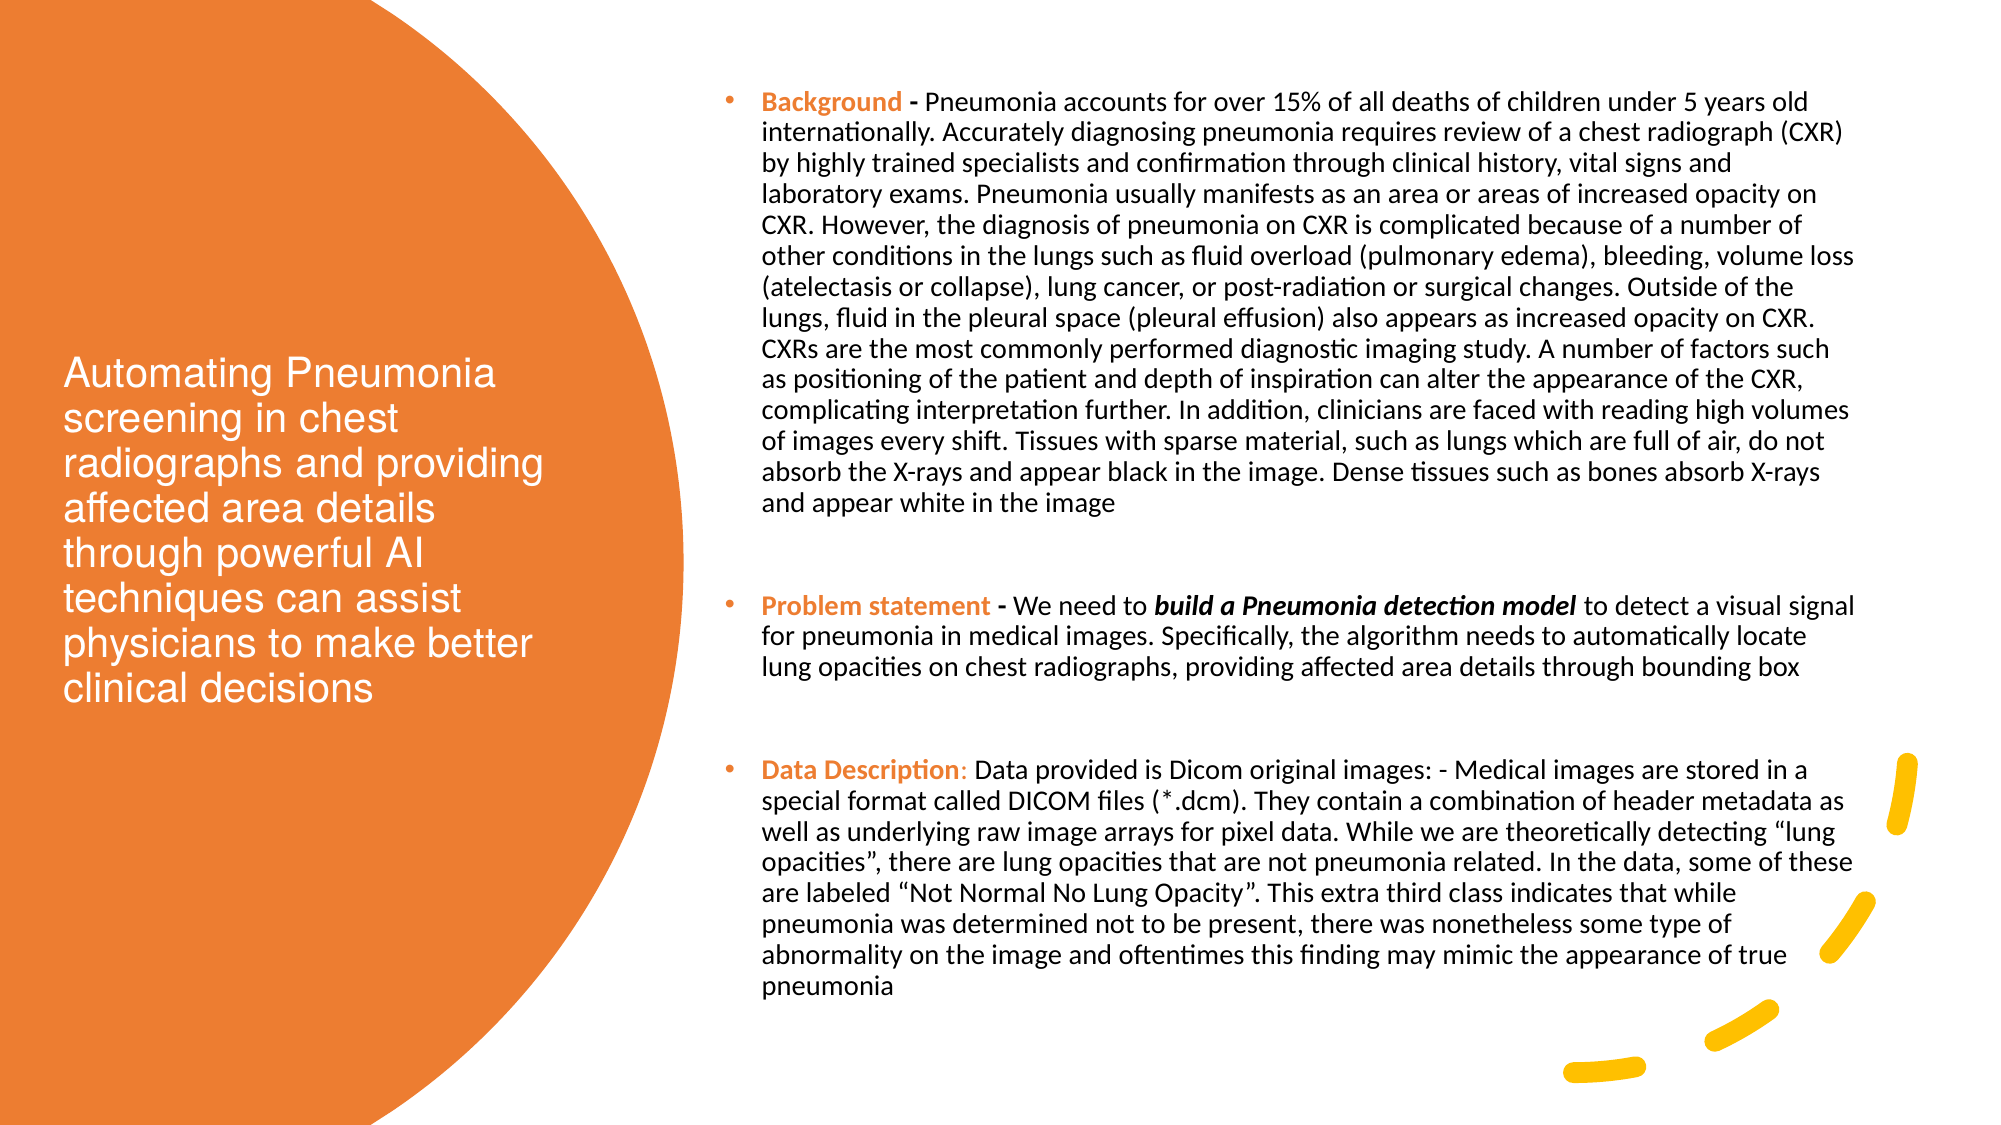

Background - Pneumonia accounts for over 15% of all deaths of children under 5 years old internationally. Accurately diagnosing pneumonia requires review of a chest radiograph (CXR) by highly trained specialists and confirmation through clinical history, vital signs and laboratory exams. Pneumonia usually manifests as an area or areas of increased opacity on CXR. However, the diagnosis of pneumonia on CXR is complicated because of a number of other conditions in the lungs such as fluid overload (pulmonary edema), bleeding, volume loss (atelectasis or collapse), lung cancer, or post-radiation or surgical changes. Outside of the lungs, fluid in the pleural space (pleural effusion) also appears as increased opacity on CXR. CXRs are the most commonly performed diagnostic imaging study. A number of factors such as positioning of the patient and depth of inspiration can alter the appearance of the CXR, complicating interpretation further. In addition, clinicians are faced with reading high volumes of images every shift. Tissues with sparse material, such as lungs which are full of air, do not absorb the X-rays and appear black in the image. Dense tissues such as bones absorb X-rays and appear white in the image

Problem statement - We need to build a Pneumonia detection model to detect a visual signal for pneumonia in medical images. Specifically, the algorithm needs to automatically locate lung opacities on chest radiographs, providing affected area details through bounding box

Data Description: Data provided is Dicom original images: - Medical images are stored in a special format called DICOM files (*.dcm). They contain a combination of header metadata as well as underlying raw image arrays for pixel data. While we are theoretically detecting “lung opacities”, there are lung opacities that are not pneumonia related. In the data, some of these are labeled “Not Normal No Lung Opacity”. This extra third class indicates that while pneumonia was determined not to be present, there was nonetheless some type of abnormality on the image and oftentimes this finding may mimic the appearance of true pneumonia

# Automating Pneumonia screening in chest radiographs and providing affected area details through powerful AI techniques can assist physicians to make better clinical decisions